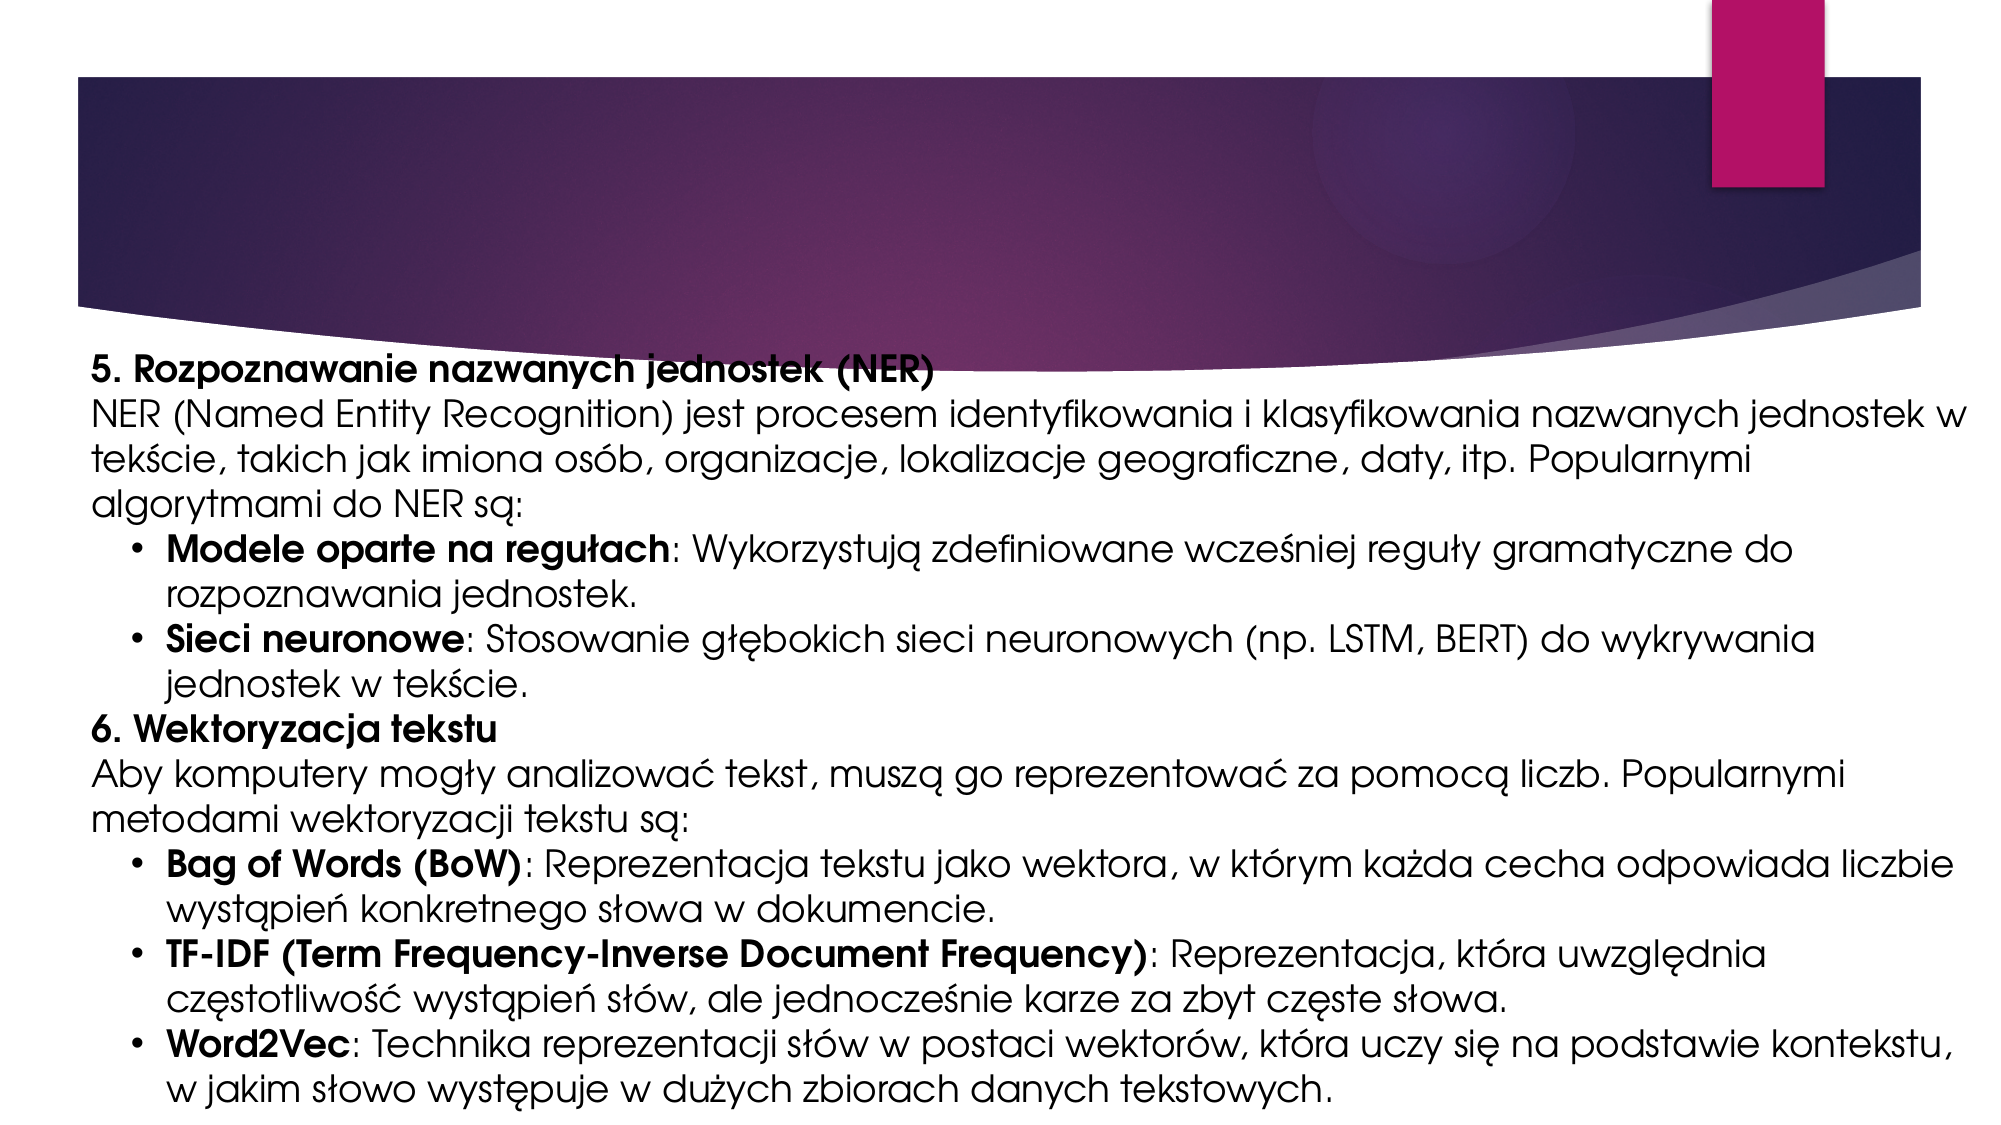

#
5. Rozpoznawanie nazwanych jednostek (NER)
NER (Named Entity Recognition) jest procesem identyfikowania i klasyfikowania nazwanych jednostek w tekście, takich jak imiona osób, organizacje, lokalizacje geograficzne, daty, itp. Popularnymi algorytmami do NER są:
Modele oparte na regułach: Wykorzystują zdefiniowane wcześniej reguły gramatyczne do rozpoznawania jednostek.
Sieci neuronowe: Stosowanie głębokich sieci neuronowych (np. LSTM, BERT) do wykrywania jednostek w tekście.
6. Wektoryzacja tekstu
Aby komputery mogły analizować tekst, muszą go reprezentować za pomocą liczb. Popularnymi metodami wektoryzacji tekstu są:
Bag of Words (BoW): Reprezentacja tekstu jako wektora, w którym każda cecha odpowiada liczbie wystąpień konkretnego słowa w dokumencie.
TF-IDF (Term Frequency-Inverse Document Frequency): Reprezentacja, która uwzględnia częstotliwość wystąpień słów, ale jednocześnie karze za zbyt częste słowa.
Word2Vec: Technika reprezentacji słów w postaci wektorów, która uczy się na podstawie kontekstu, w jakim słowo występuje w dużych zbiorach danych tekstowych.